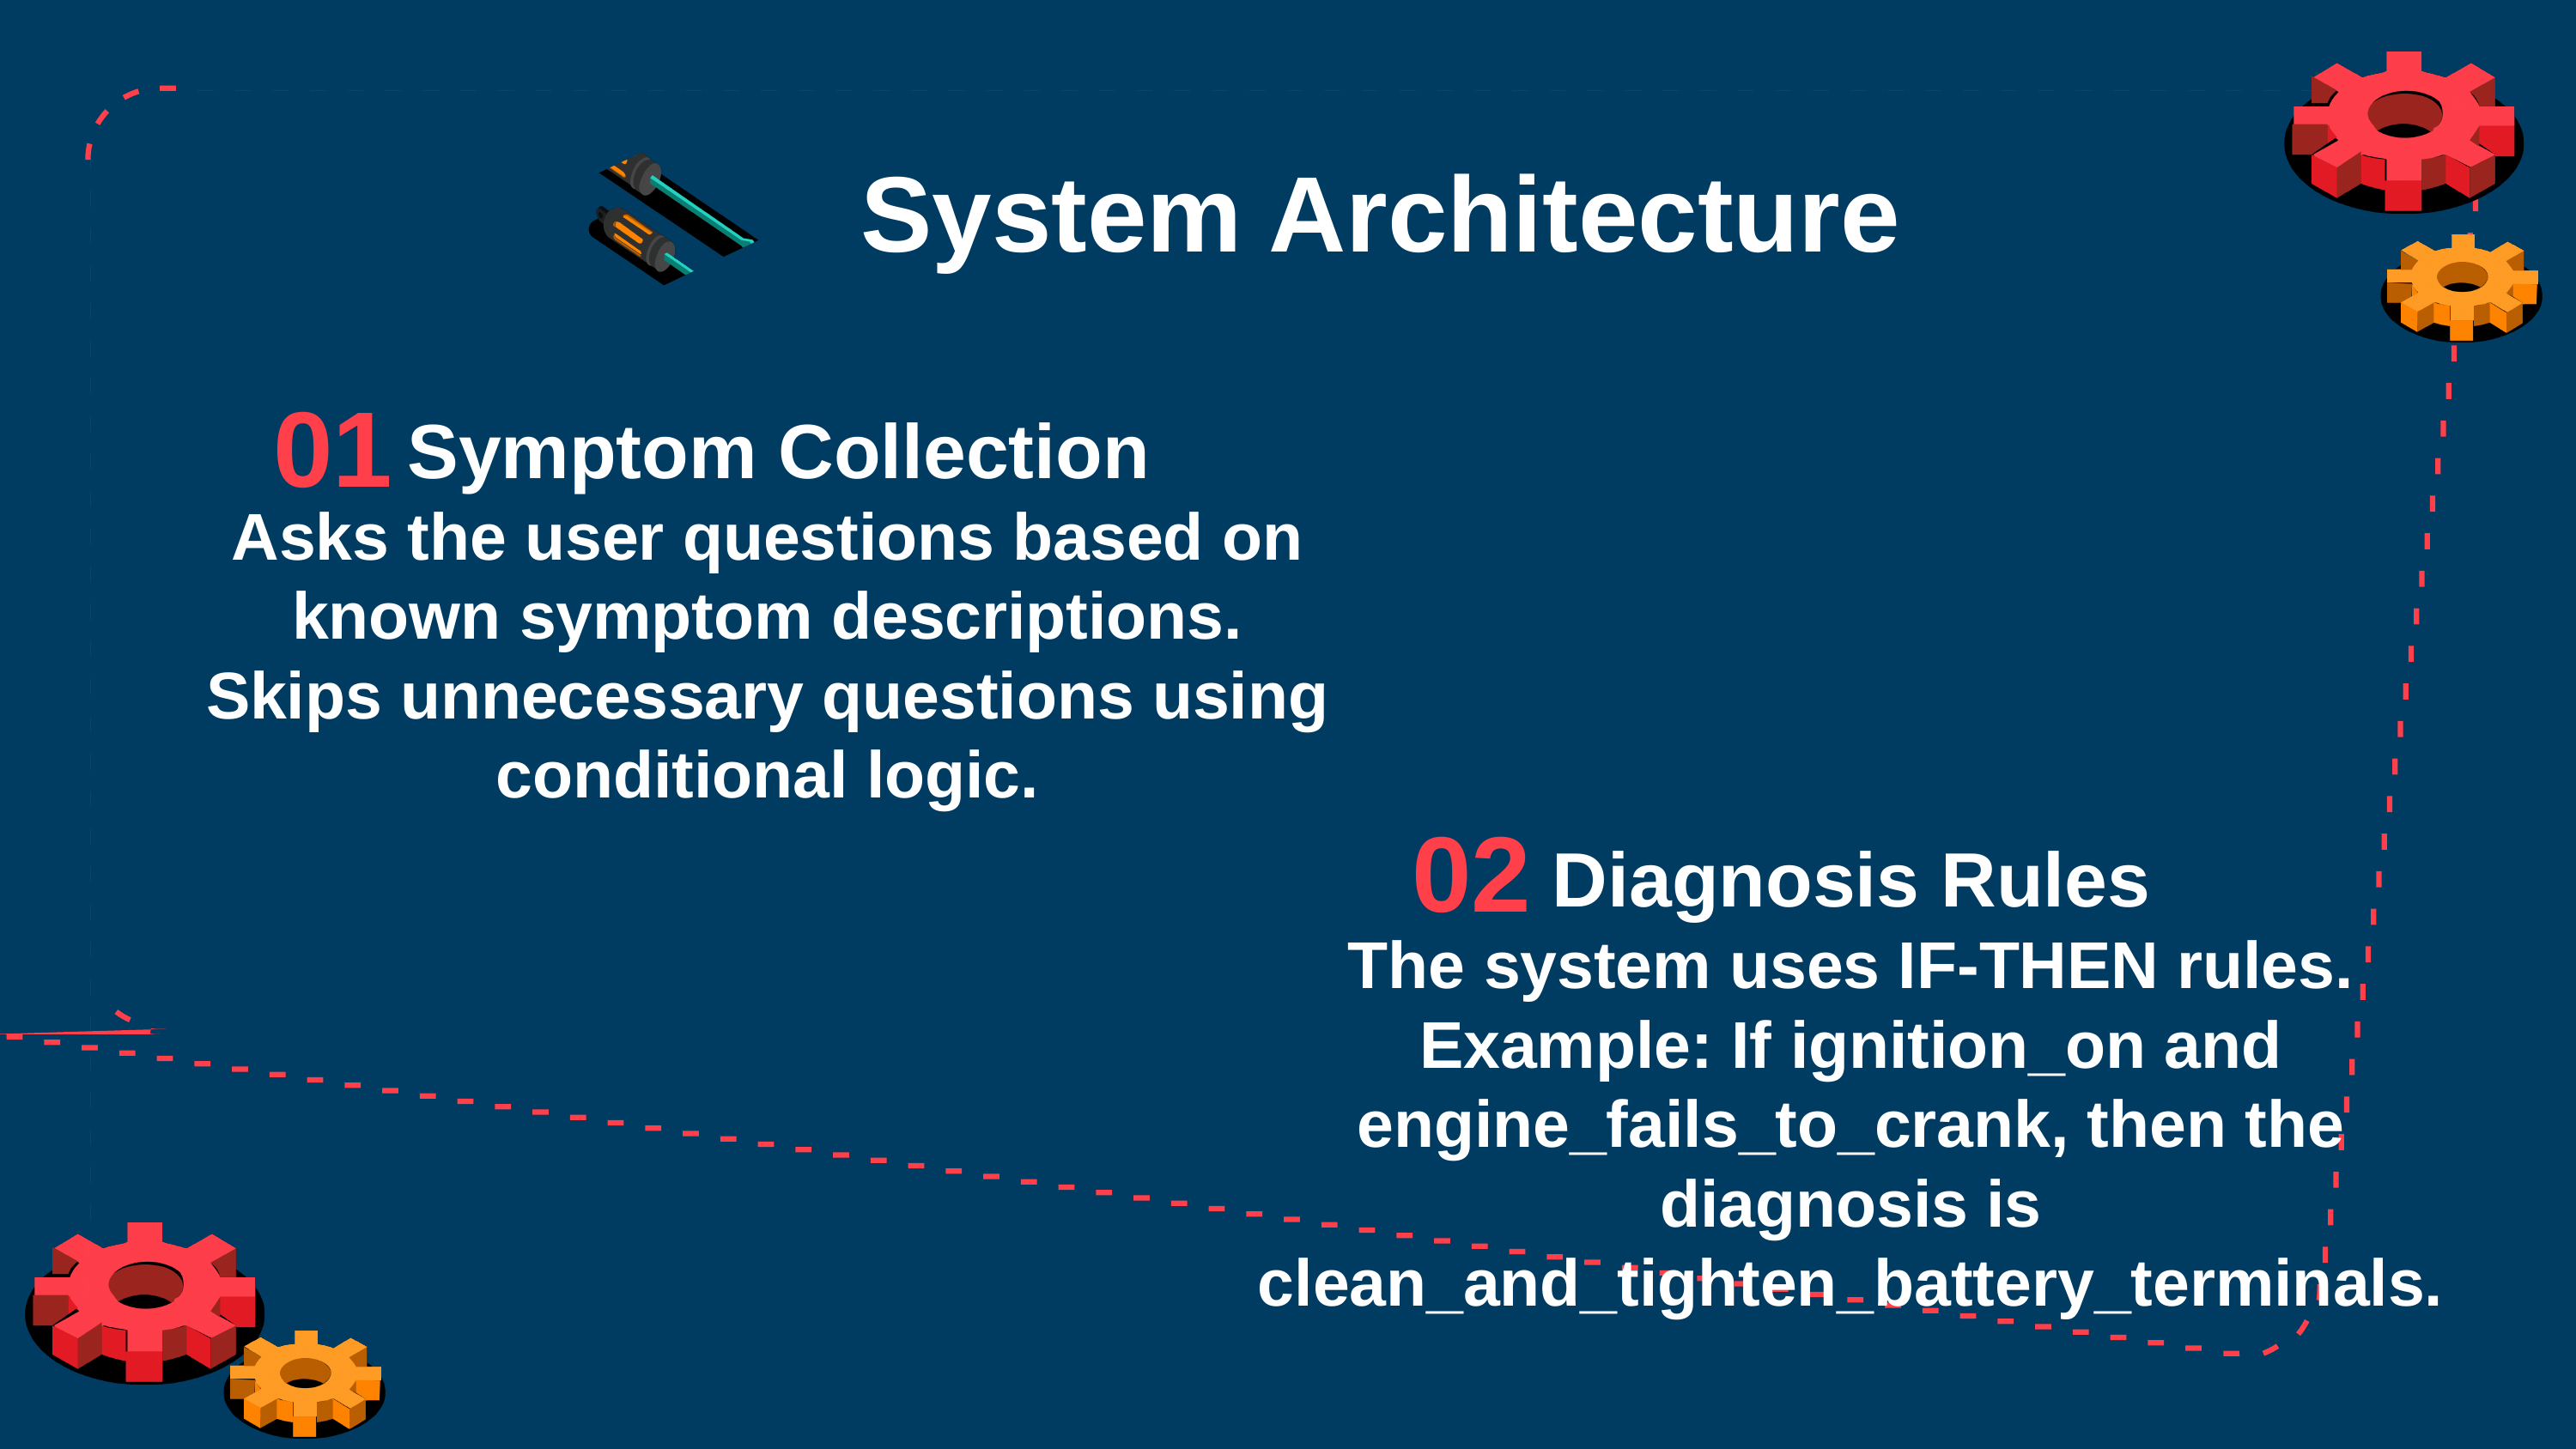

System Architecture

01
 Symptom Collection
Asks the user questions based on known symptom descriptions.
Skips unnecessary questions using conditional logic.
02
Diagnosis Rules
The system uses IF-THEN rules.
Example: If ignition_on and engine_fails_to_crank, then the diagnosis is clean_and_tighten_battery_terminals.